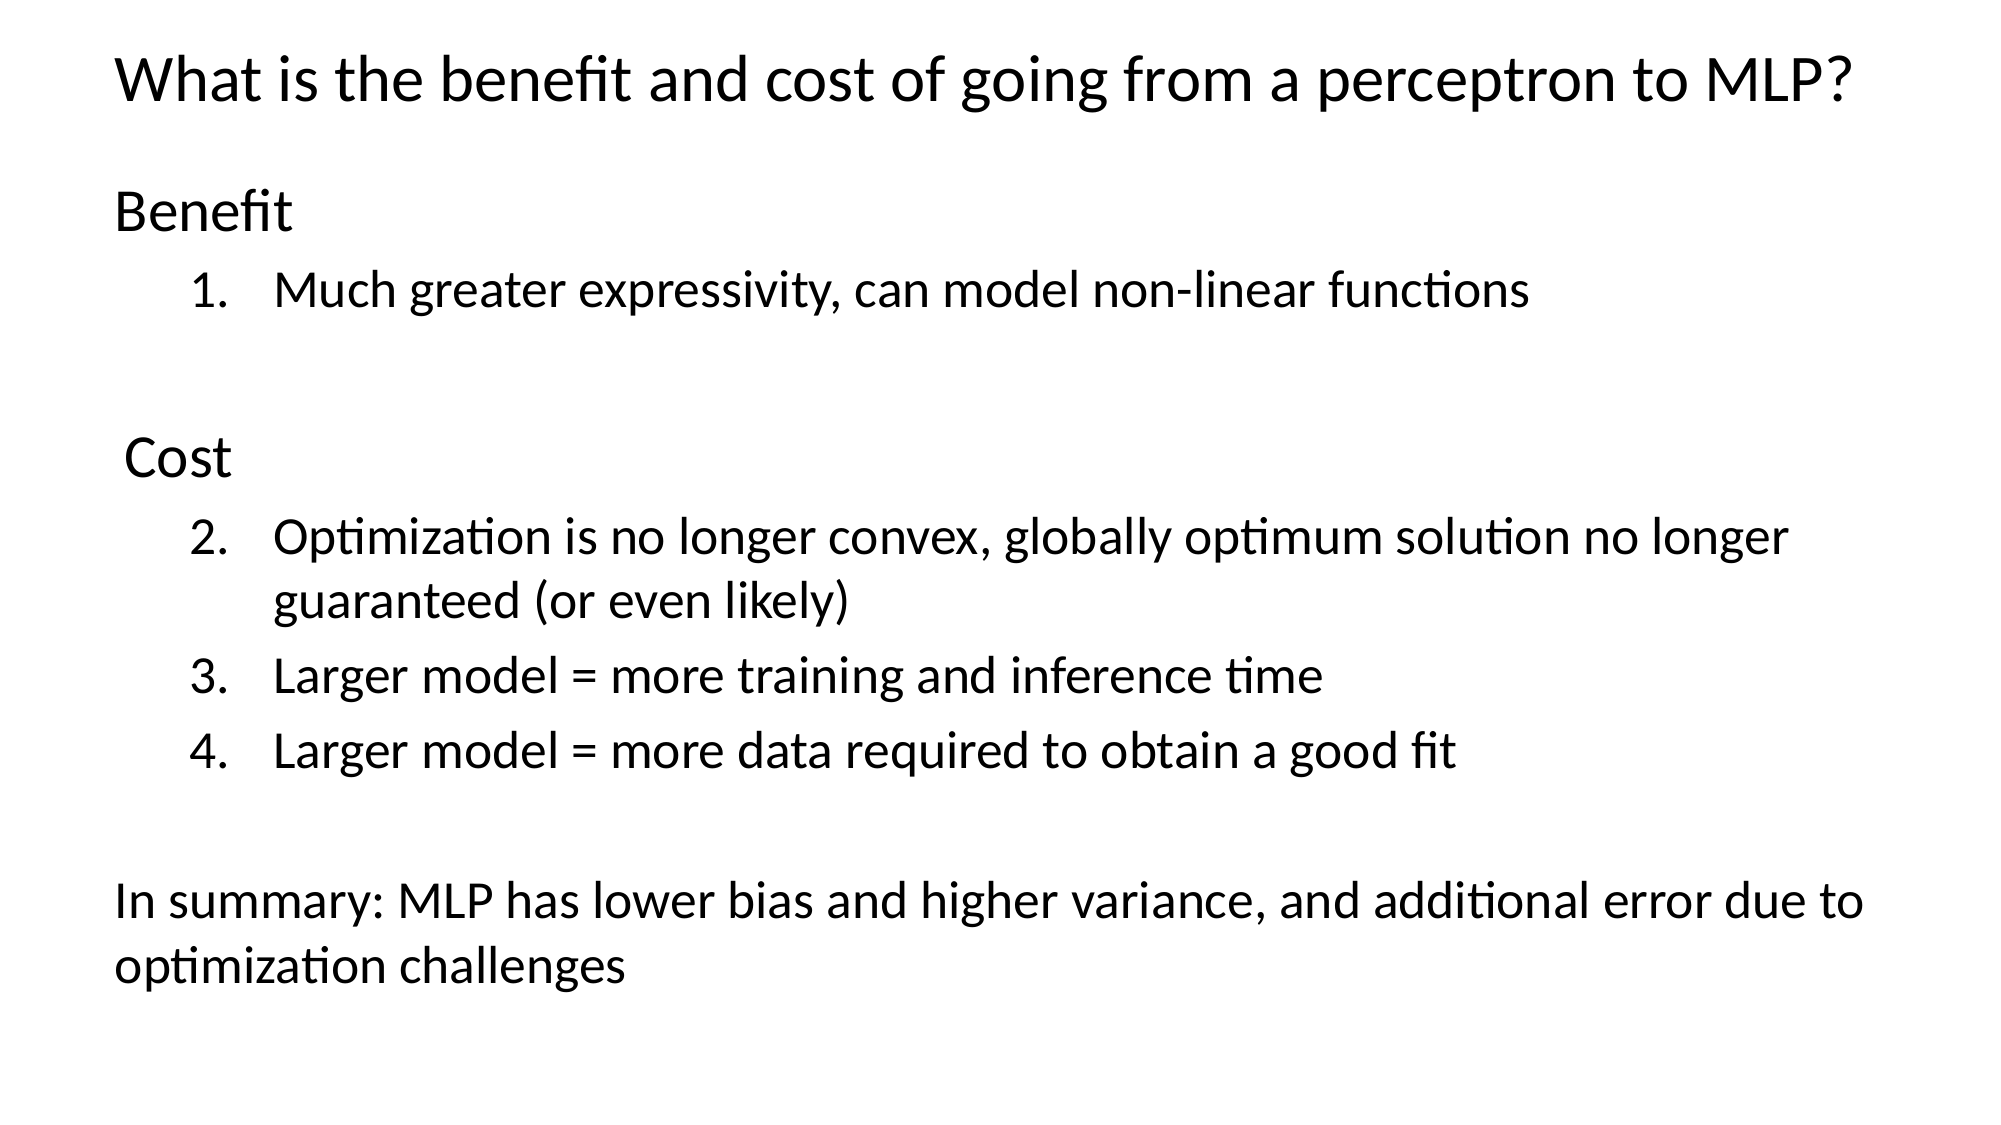

# What is the benefit and cost of going from a perceptron to MLP?
Benefit
Much greater expressivity, can model non-linear functions

Cost
Optimization is no longer convex, globally optimum solution no longer guaranteed (or even likely)
Larger model = more training and inference time
Larger model = more data required to obtain a good fit

In summary: MLP has lower bias and higher variance, and additional error due to optimization challenges